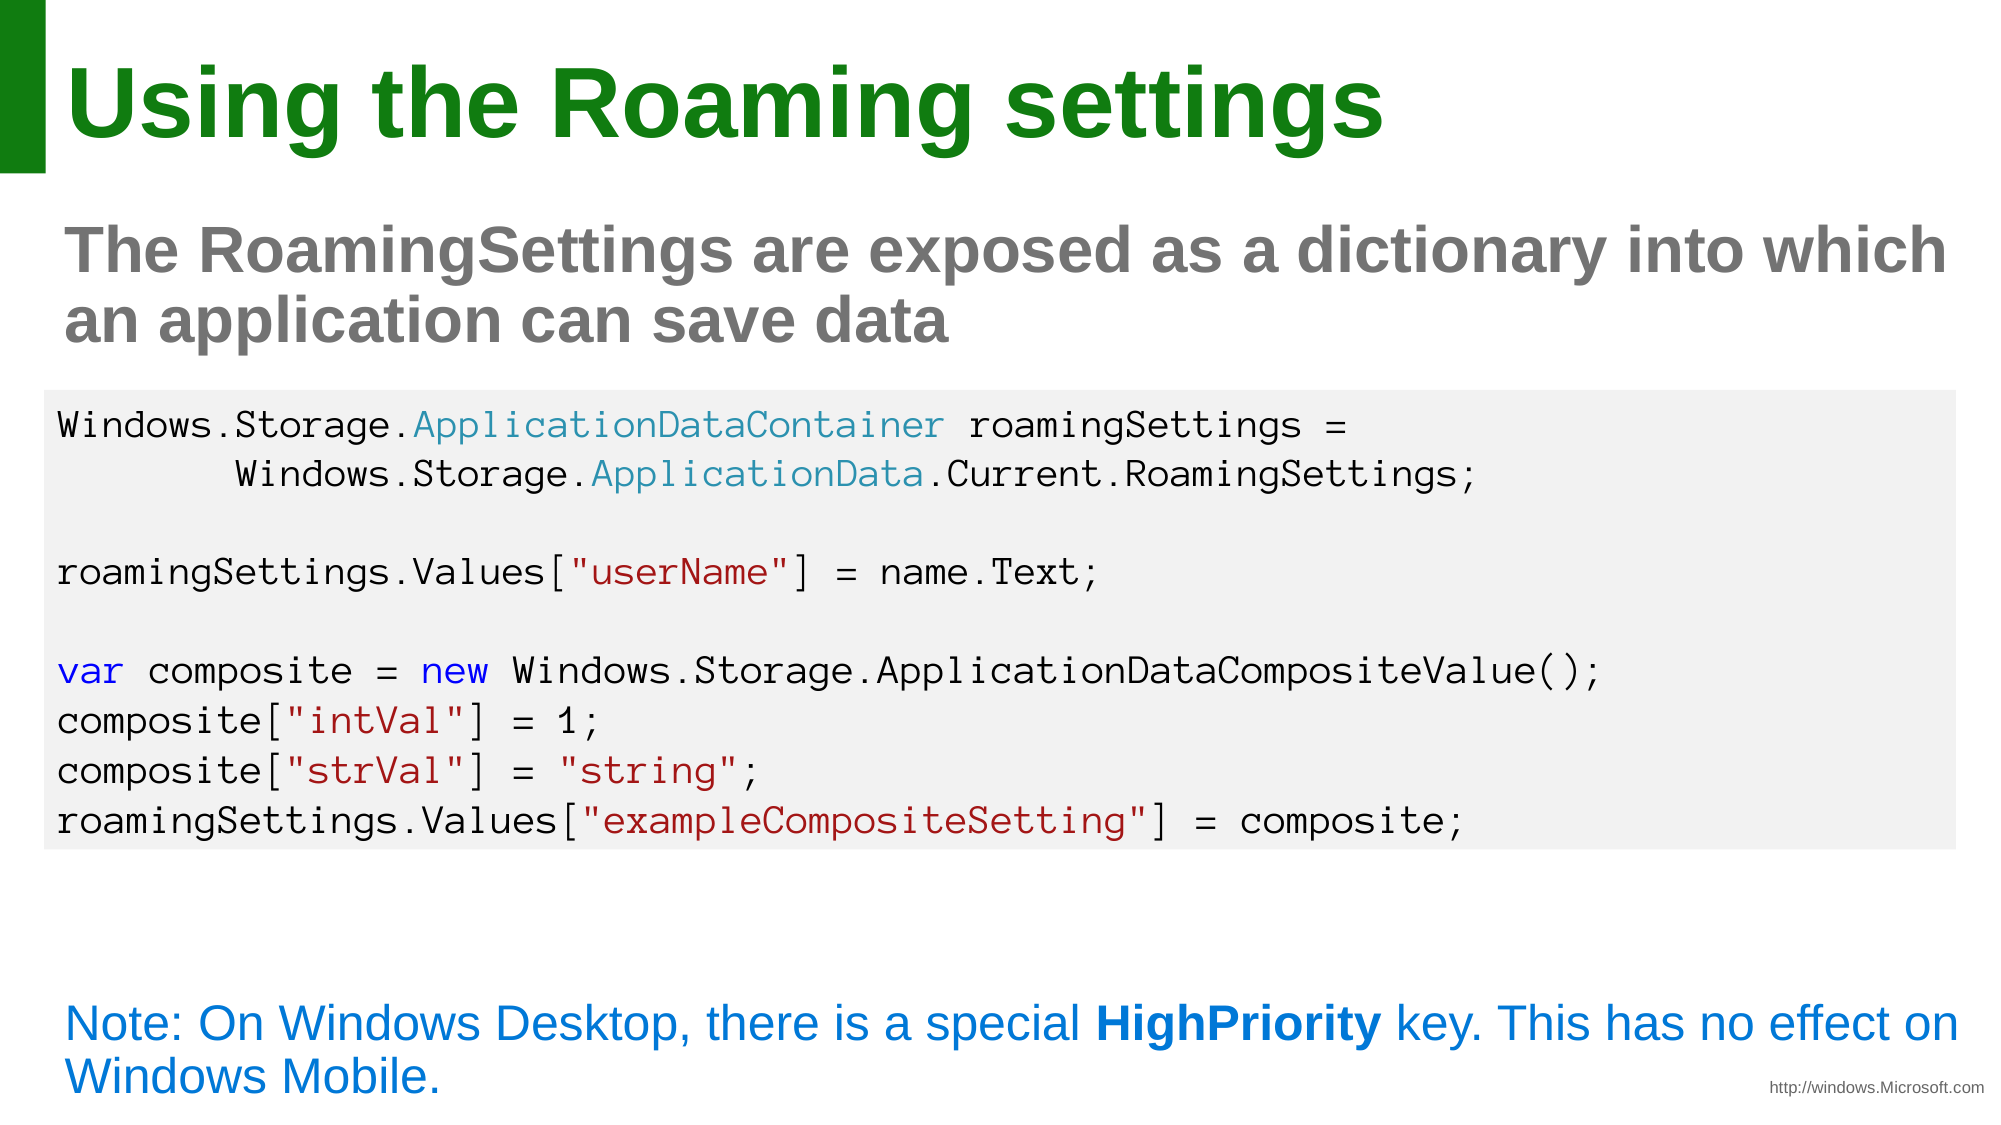

15
# Using the Roaming settings
The RoamingSettings are exposed as a dictionary into which an application can save data

Note: On Windows Desktop, there is a special HighPriority key. This has no effect on Windows Mobile.
Windows.Storage.ApplicationDataContainer roamingSettings =
        Windows.Storage.ApplicationData.Current.RoamingSettings;
roamingSettings.Values["userName"] = name.Text;
var composite = new Windows.Storage.ApplicationDataCompositeValue();
composite["intVal"] = 1;
composite["strVal"] = "string";
roamingSettings.Values["exampleCompositeSetting"] = composite;